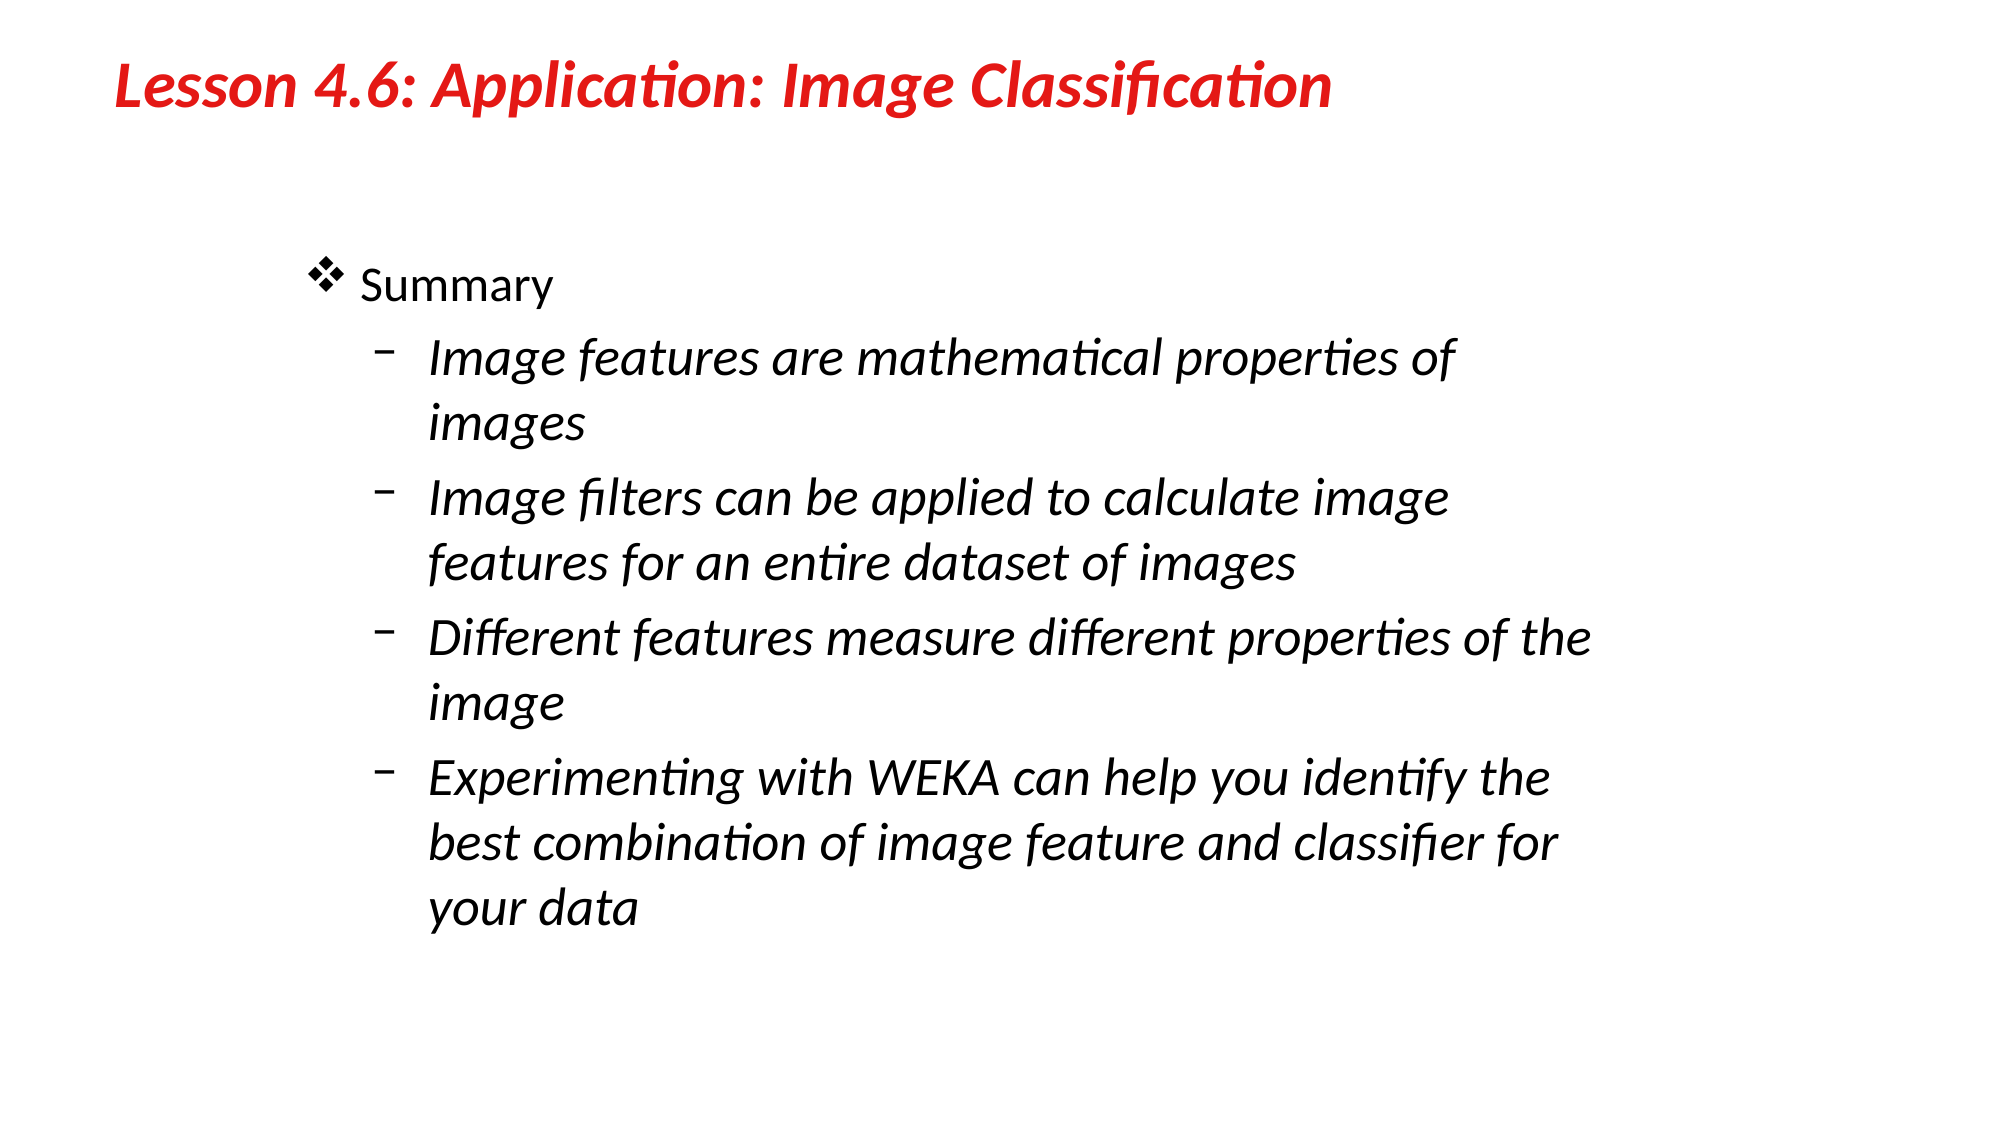

# Lesson 4.6: Application: Image Classification
Summary
Image features are mathematical properties of images
Image filters can be applied to calculate image features for an entire dataset of images
Different features measure different properties of the image
Experimenting with WEKA can help you identify the best combination of image feature and classifier for your data